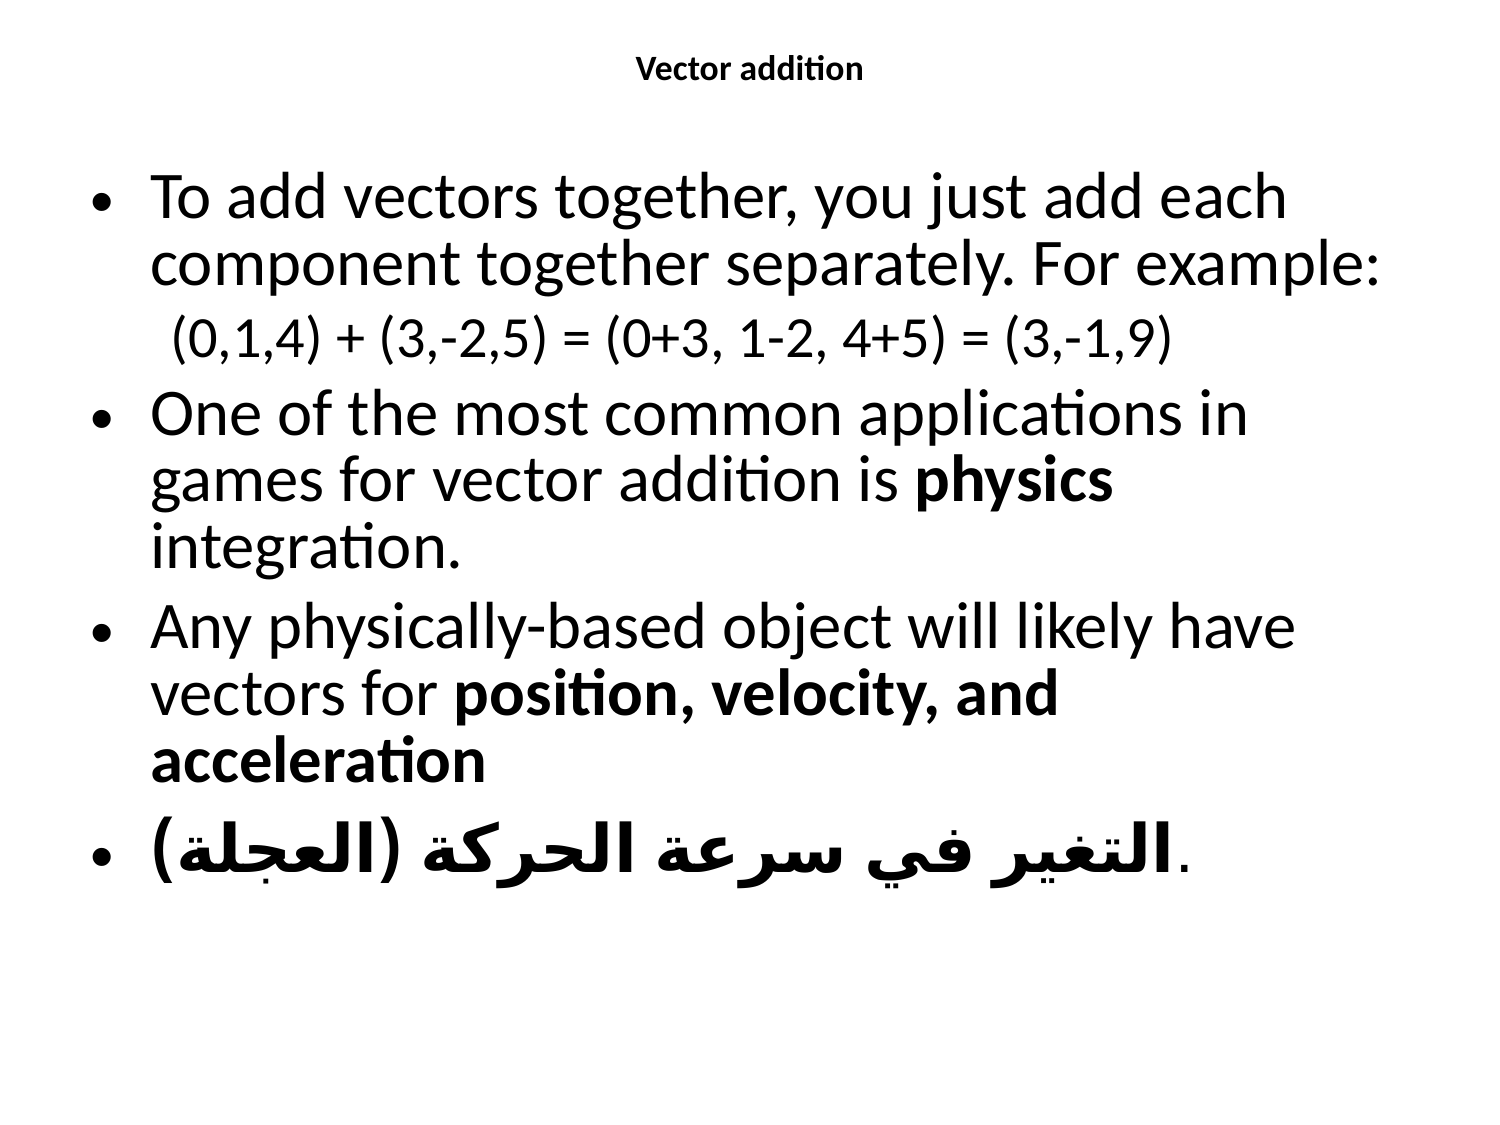

Vector addition
To add vectors together, you just add each component together separately. For example:
(0,1,4) + (3,-2,5) = (0+3, 1-2, 4+5) = (3,-1,9)
One of the most common applications in games for vector addition is physics integration.
Any physically-based object will likely have vectors for position, velocity, and acceleration
التغير في سرعة الحركة (العجلة).